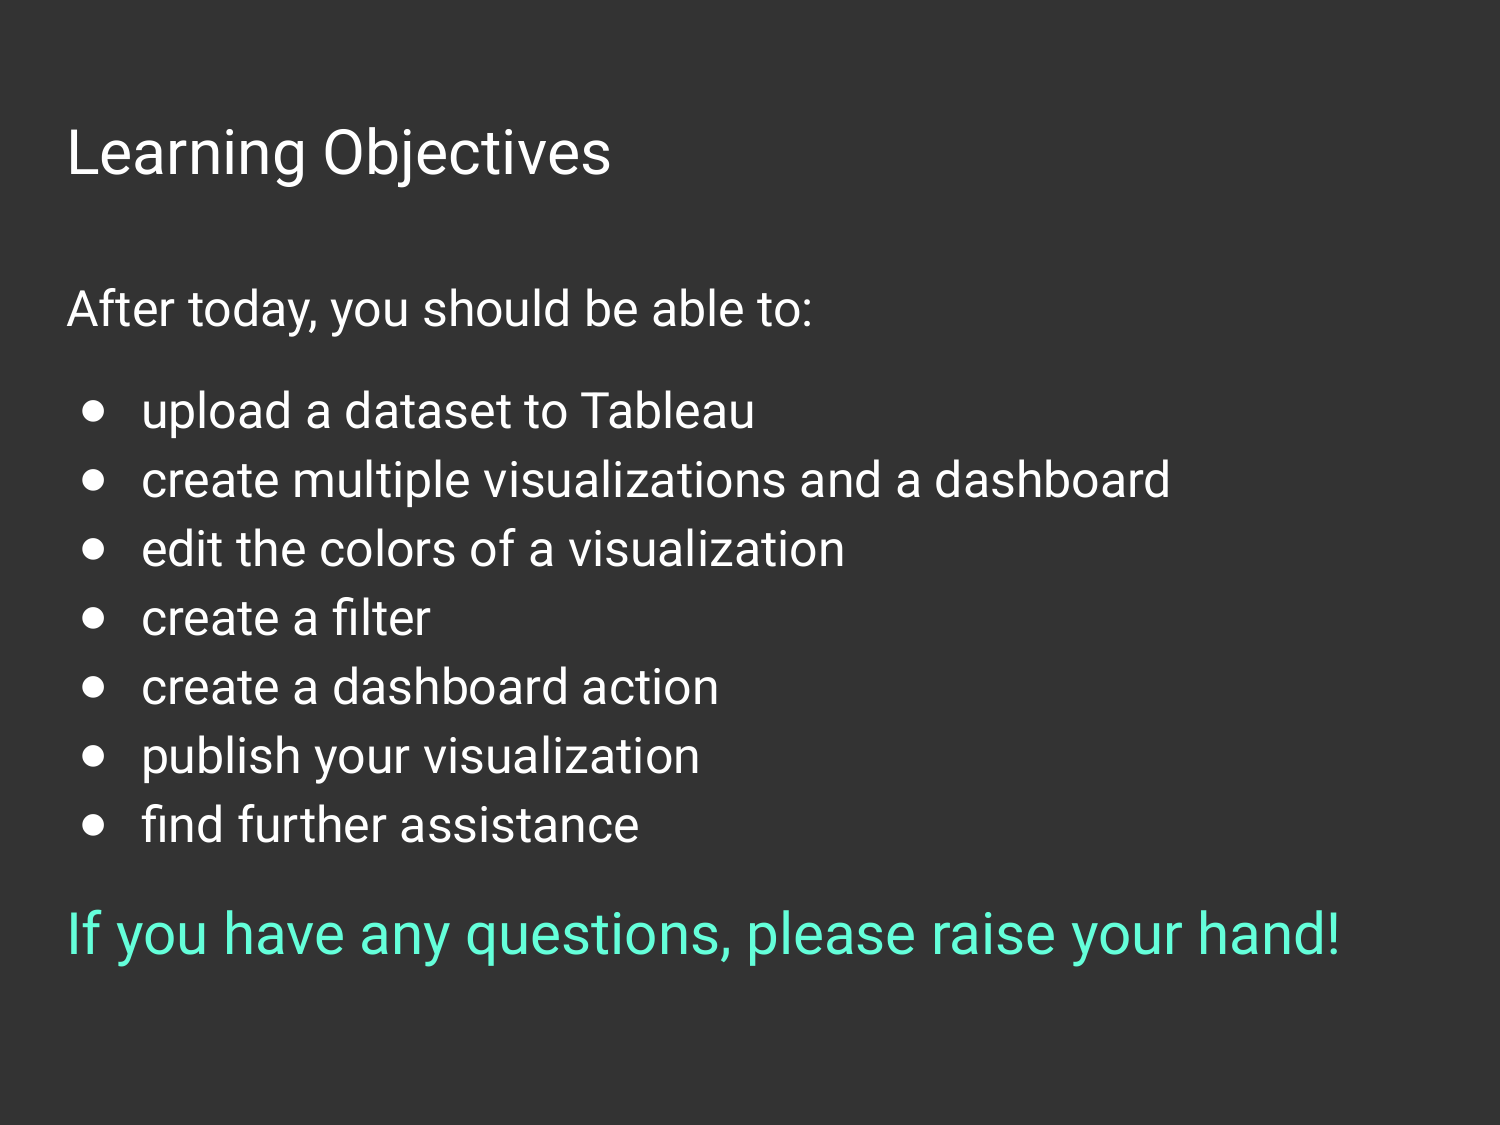

# Learning Objectives
After today, you should be able to:
upload a dataset to Tableau
create multiple visualizations and a dashboard
edit the colors of a visualization
create a filter
create a dashboard action
publish your visualization
find further assistance
If you have any questions, please raise your hand!